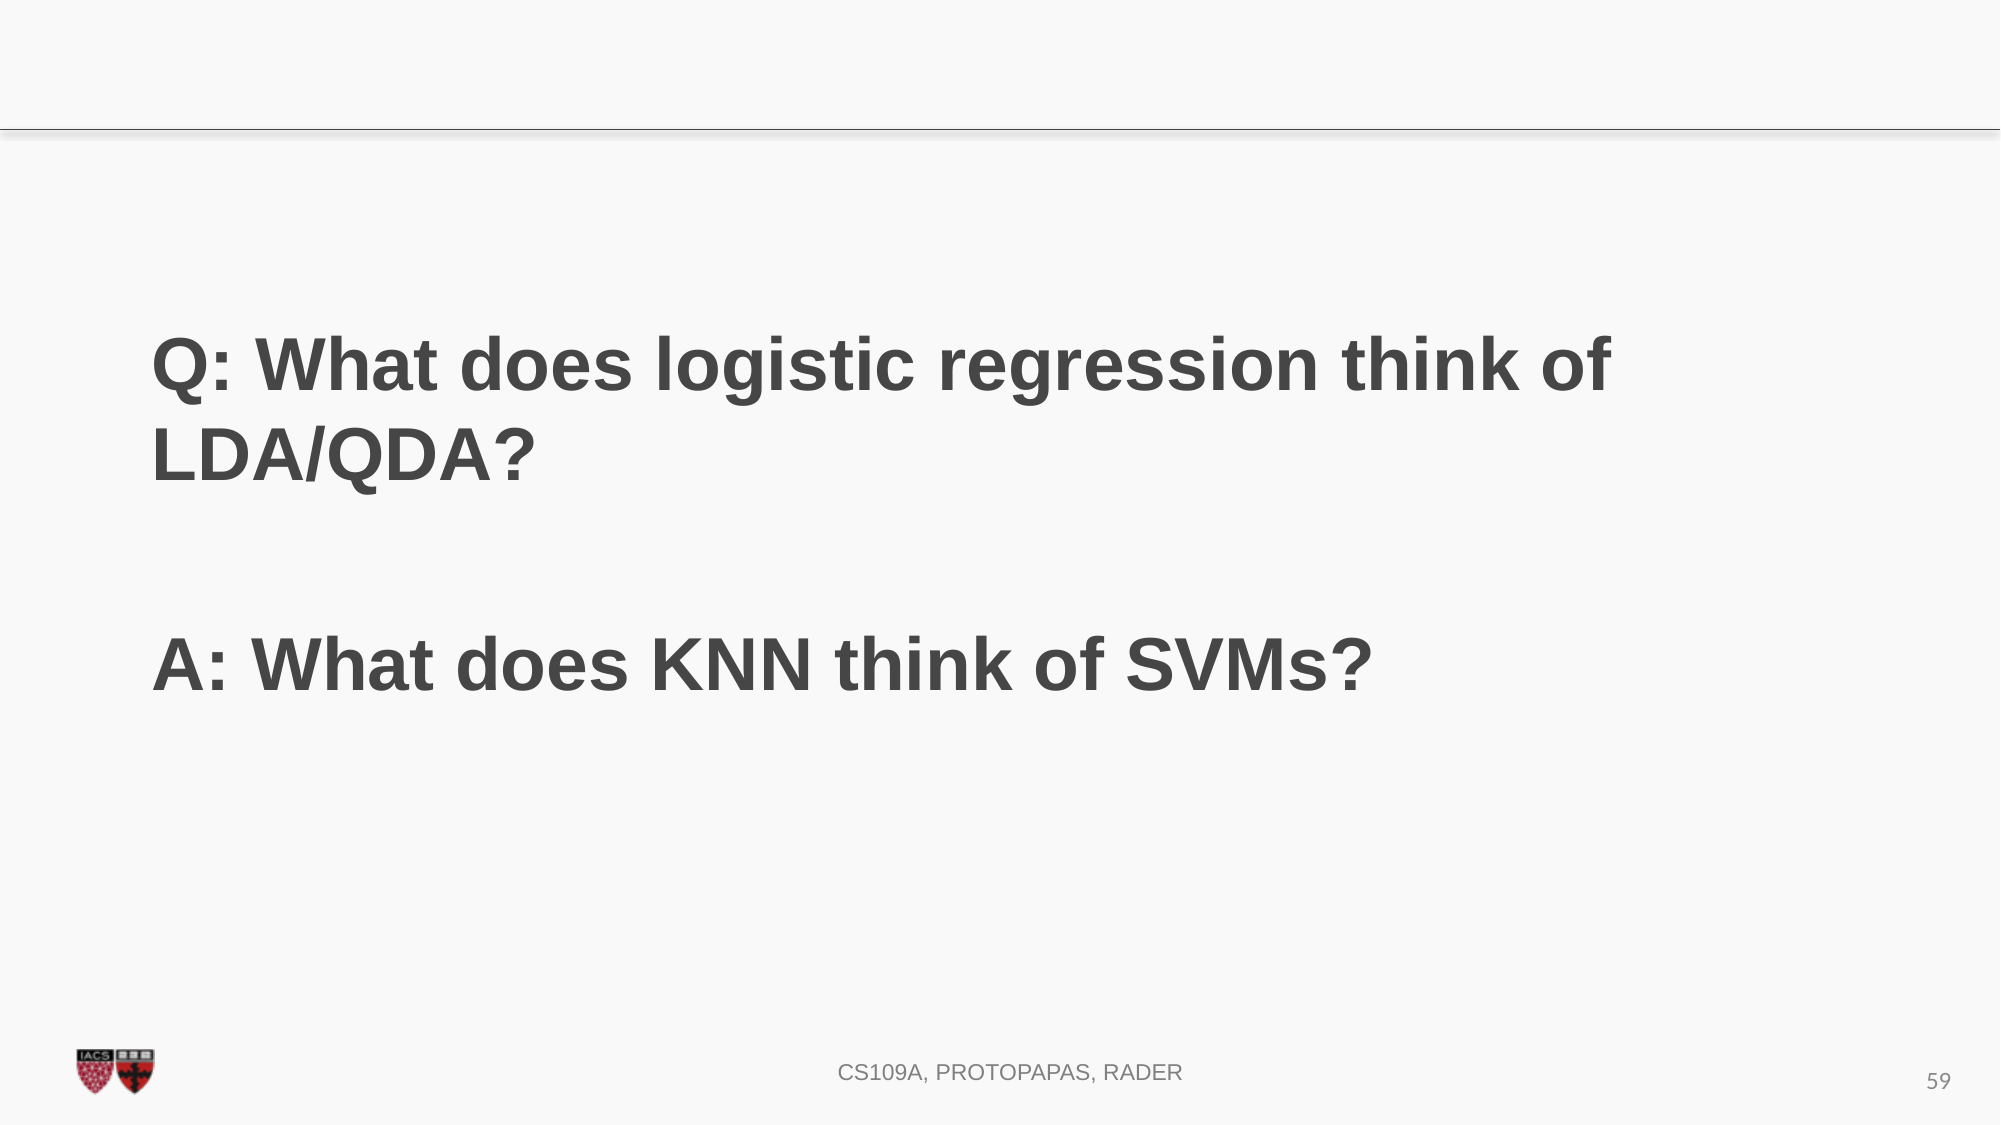

#

Q: What does logistic regression think of LDA/QDA?

A: What does KNN think of SVMs?
59